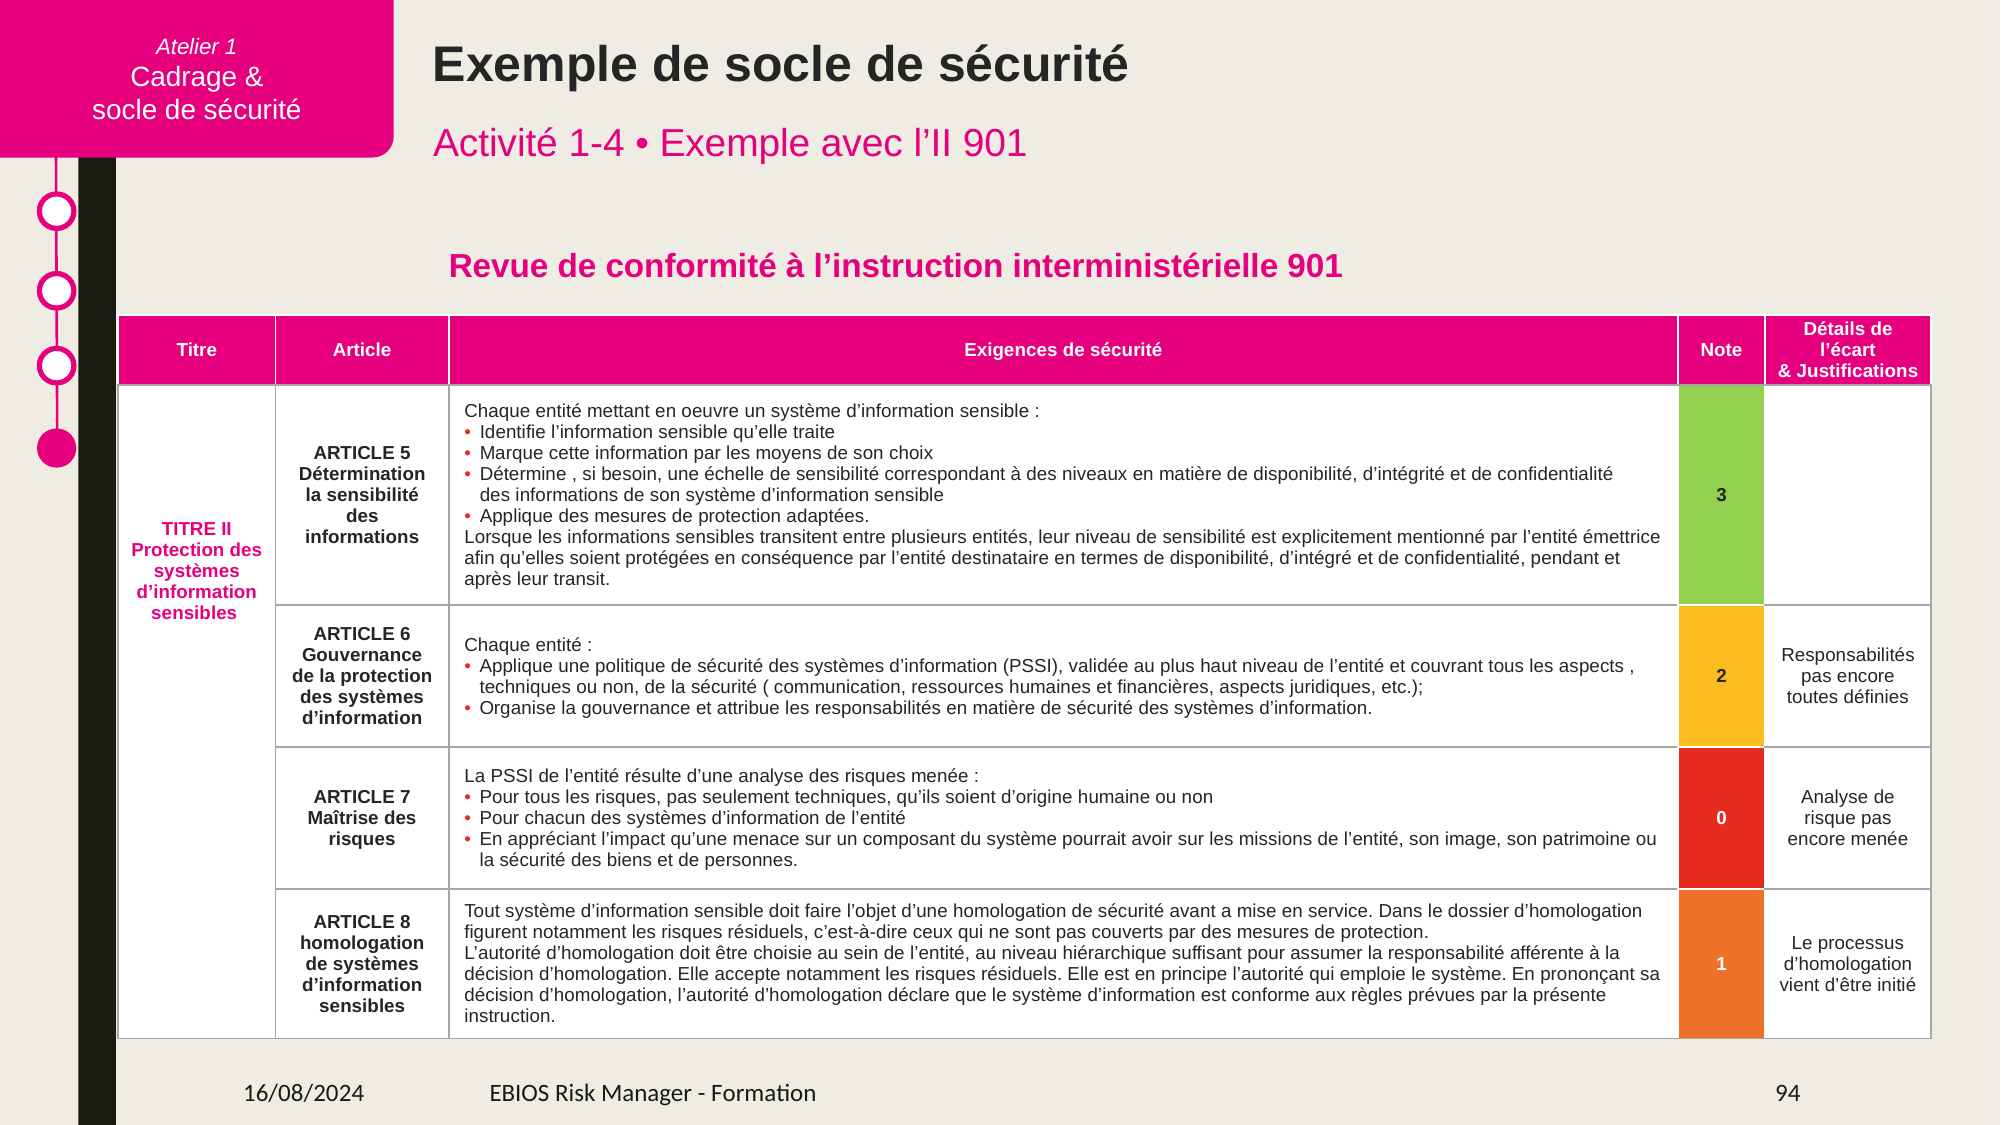

Exemple de socle de sécurité
Activité 1-4 • Exemple avec l’II 901
Revue de conformité à l’instruction interministérielle 901
| Titre | Article | Exigences de sécurité | Note | Détails de l’écart & Justifications |
| --- | --- | --- | --- | --- |
| TITRE II Protection des systèmes d’information sensibles | ARTICLE 5 Détermination la sensibilité des informations | Chaque entité mettant en oeuvre un système d’information sensible : Identifie l’information sensible qu’elle traite Marque cette information par les moyens de son choix Détermine , si besoin, une échelle de sensibilité correspondant à des niveaux en matière de disponibilité, d’intégrité et de confidentialité des informations de son système d’information sensible Applique des mesures de protection adaptées. Lorsque les informations sensibles transitent entre plusieurs entités, leur niveau de sensibilité est explicitement mentionné par l’entité émettrice afin qu’elles soient protégées en conséquence par l’entité destinataire en termes de disponibilité, d’intégré et de confidentialité, pendant et après leur transit. | 3 |  |
|  | ARTICLE 6 Gouvernance de la protection des systèmes d’information | Chaque entité : Applique une politique de sécurité des systèmes d’information (PSSI), validée au plus haut niveau de l’entité et couvrant tous les aspects , techniques ou non, de la sécurité ( communication, ressources humaines et financières, aspects juridiques, etc.); Organise la gouvernance et attribue les responsabilités en matière de sécurité des systèmes d’information. | 2 | Responsabilités pas encore toutes définies |
|  | ARTICLE 7 Maîtrise des risques | La PSSI de l’entité résulte d’une analyse des risques menée : Pour tous les risques, pas seulement techniques, qu’ils soient d’origine humaine ou non Pour chacun des systèmes d’information de l’entité En appréciant l’impact qu’une menace sur un composant du système pourrait avoir sur les missions de l’entité, son image, son patrimoine ou la sécurité des biens et de personnes. | 0 | Analyse de risque pas encore menée |
|  | ARTICLE 8 homologation de systèmes d’information sensibles | Tout système d’information sensible doit faire l’objet d’une homologation de sécurité avant a mise en service. Dans le dossier d’homologation figurent notamment les risques résiduels, c’est-à-dire ceux qui ne sont pas couverts par des mesures de protection. L’autorité d’homologation doit être choisie au sein de l’entité, au niveau hiérarchique suffisant pour assumer la responsabilité afférente à la décision d’homologation. Elle accepte notamment les risques résiduels. Elle est en principe l’autorité qui emploie le système. En prononçant sa décision d’homologation, l’autorité d’homologation déclare que le système d’information est conforme aux règles prévues par la présente instruction. | 1 | Le processus d’homologation vient d’être initié |
16/08/2024
EBIOS Risk Manager - Formation
94